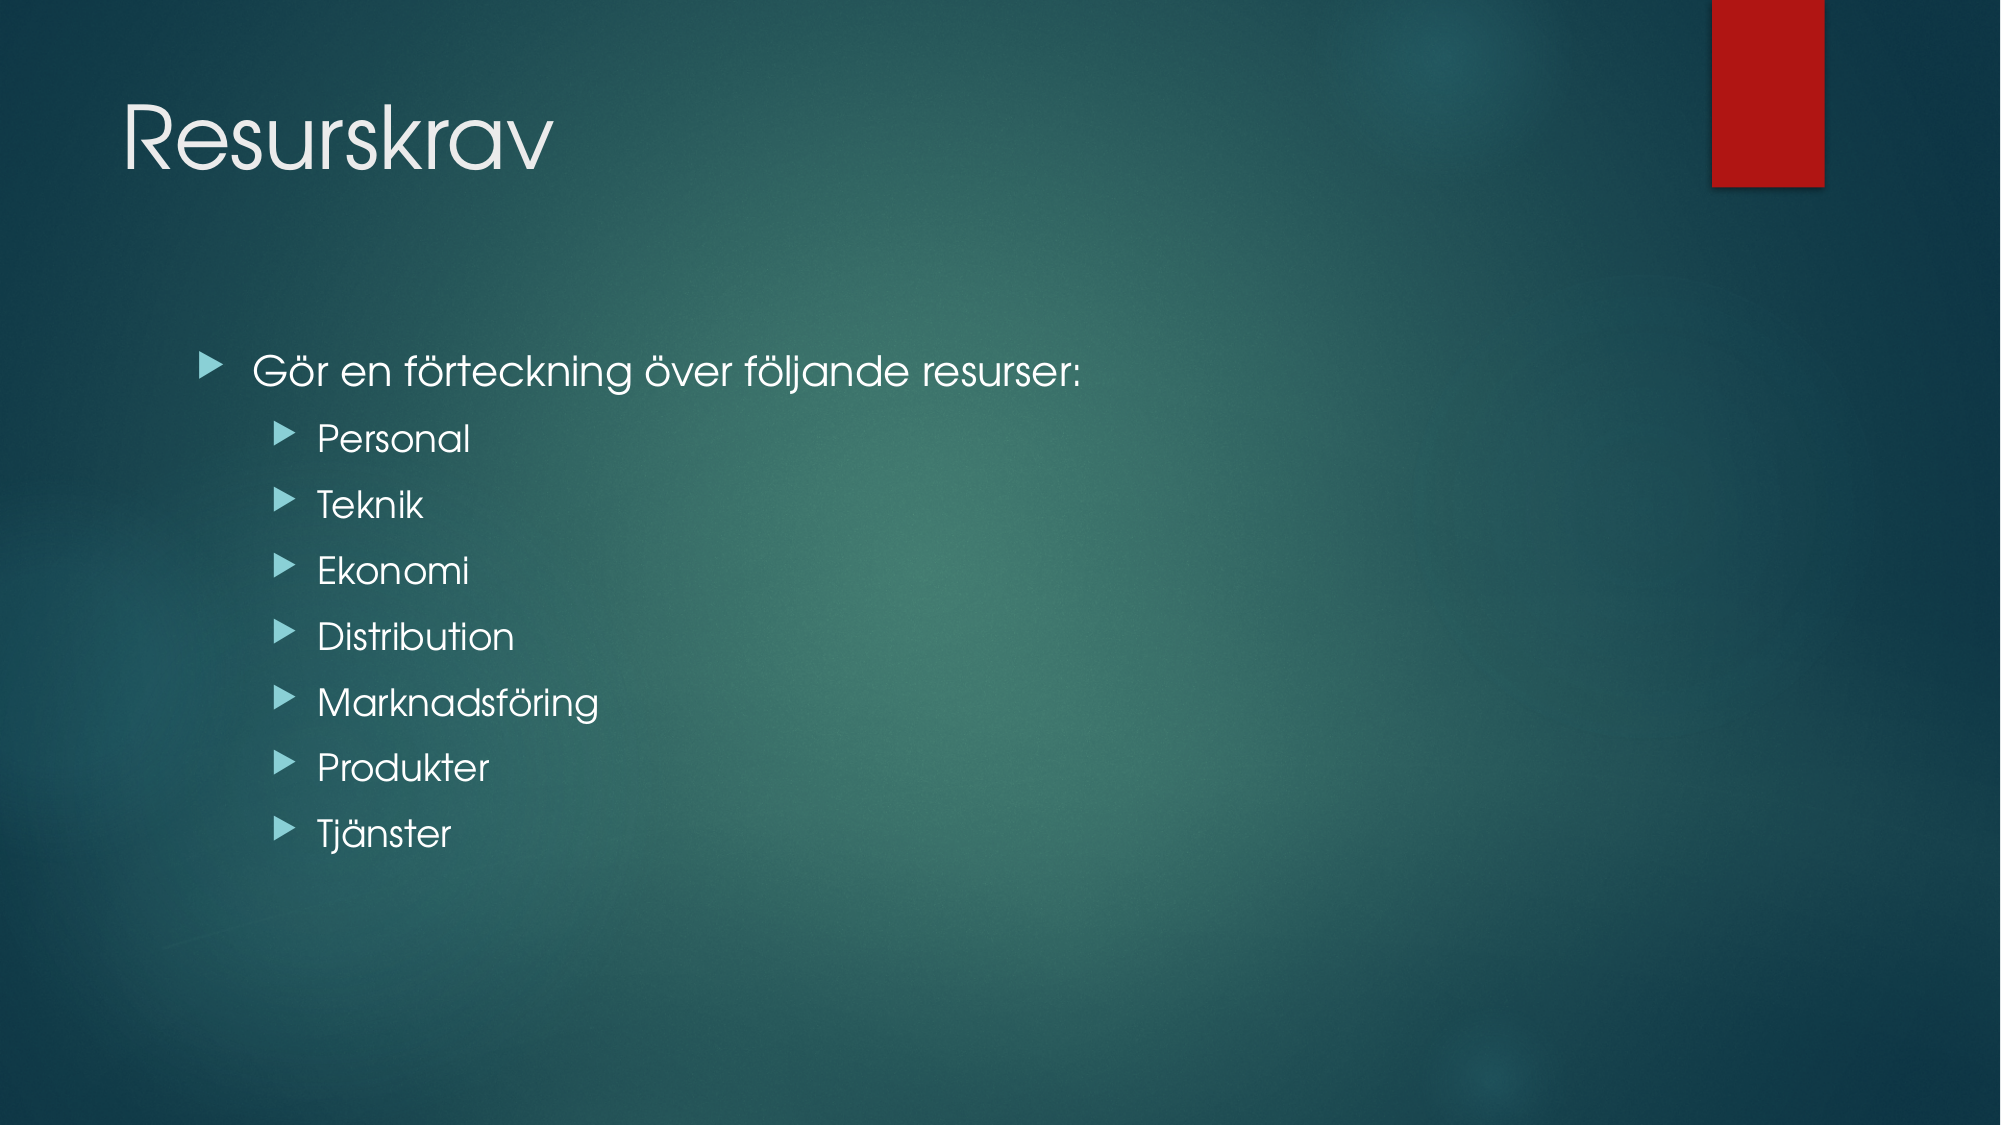

# Resurskrav
Gör en förteckning över följande resurser:
Personal
Teknik
Ekonomi
Distribution
Marknadsföring
Produkter
Tjänster